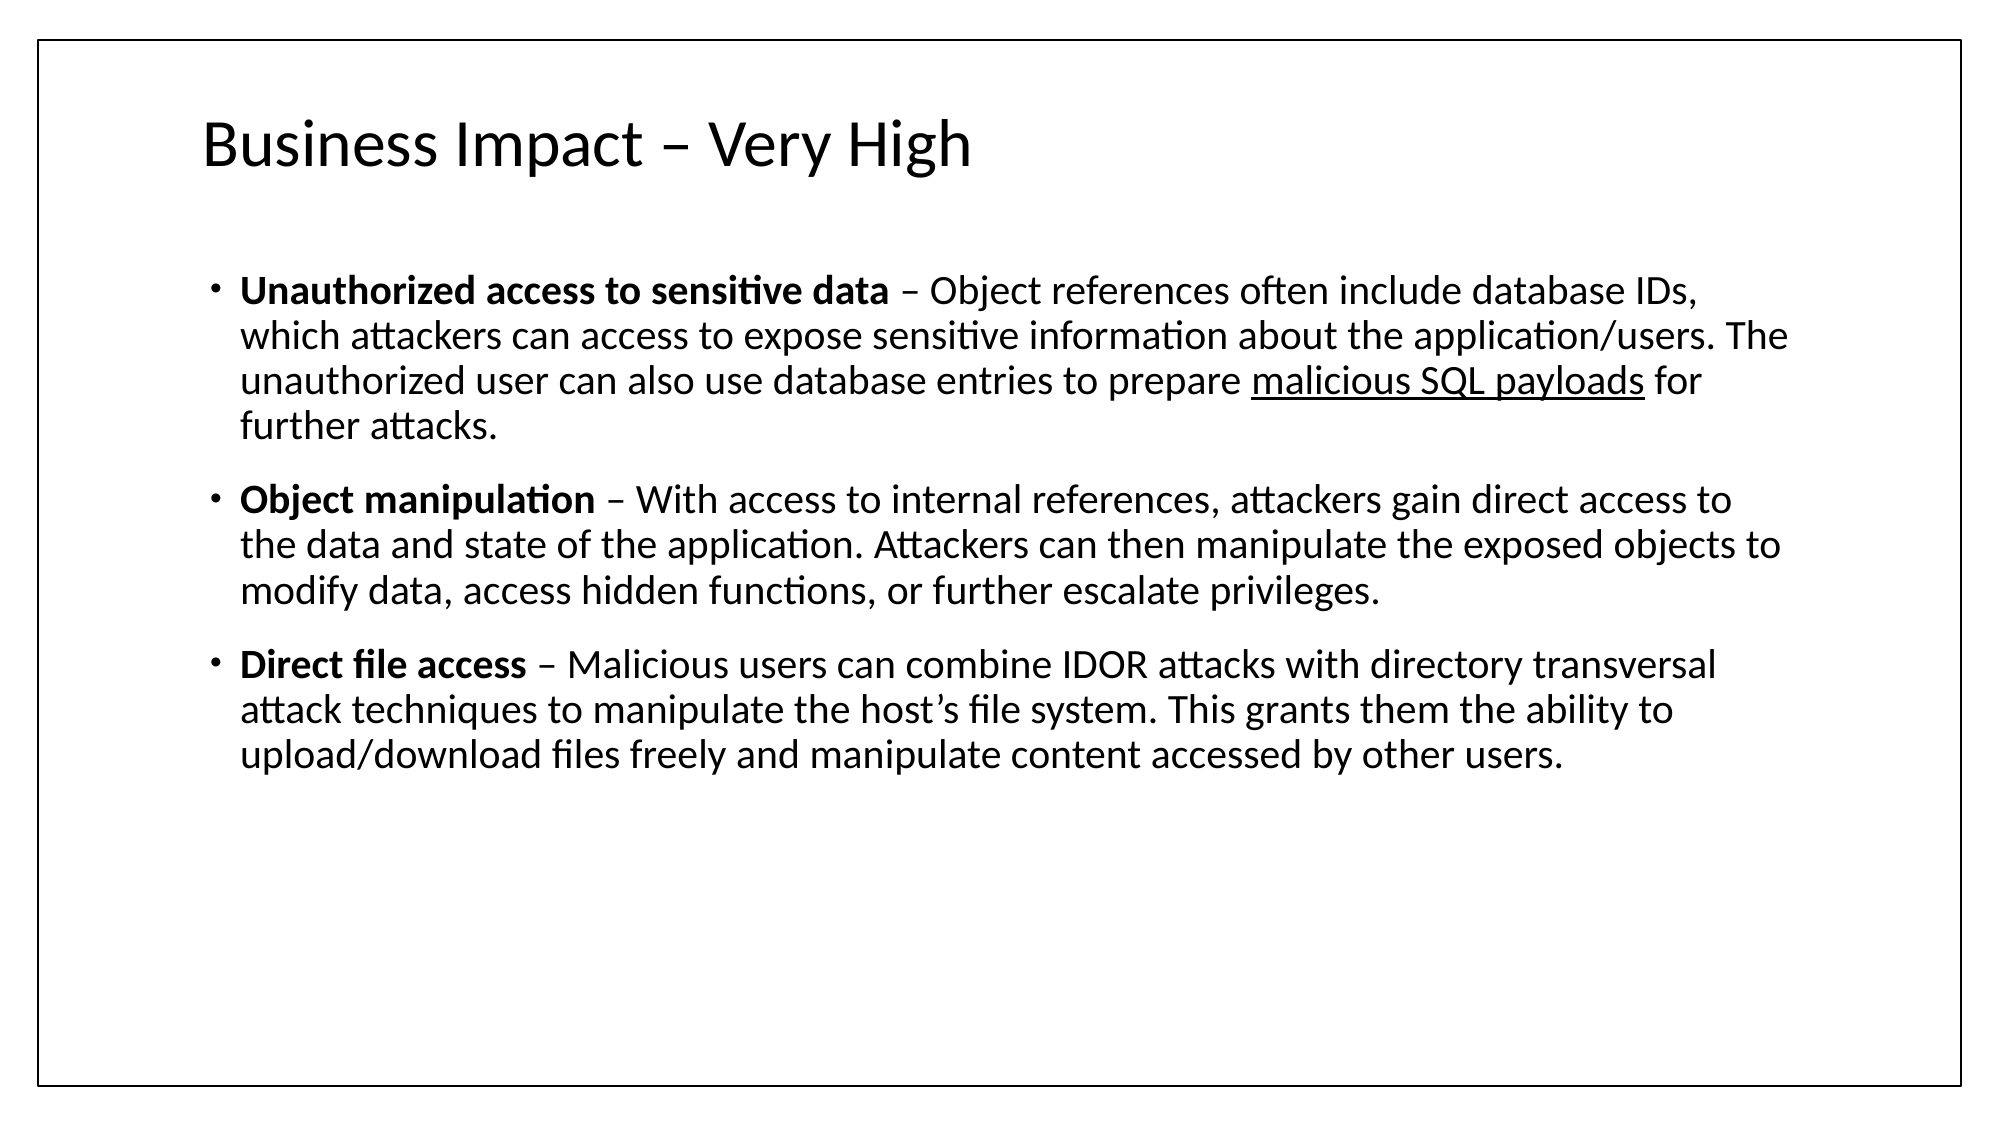

# Business Impact – Very High
Unauthorized access to sensitive data – Object references often include database IDs, which attackers can access to expose sensitive information about the application/users. The unauthorized user can also use database entries to prepare malicious SQL payloads for further attacks.
Object manipulation – With access to internal references, attackers gain direct access to the data and state of the application. Attackers can then manipulate the exposed objects to modify data, access hidden functions, or further escalate privileges.
Direct file access – Malicious users can combine IDOR attacks with directory transversal attack techniques to manipulate the host’s file system. This grants them the ability to upload/download files freely and manipulate content accessed by other users.